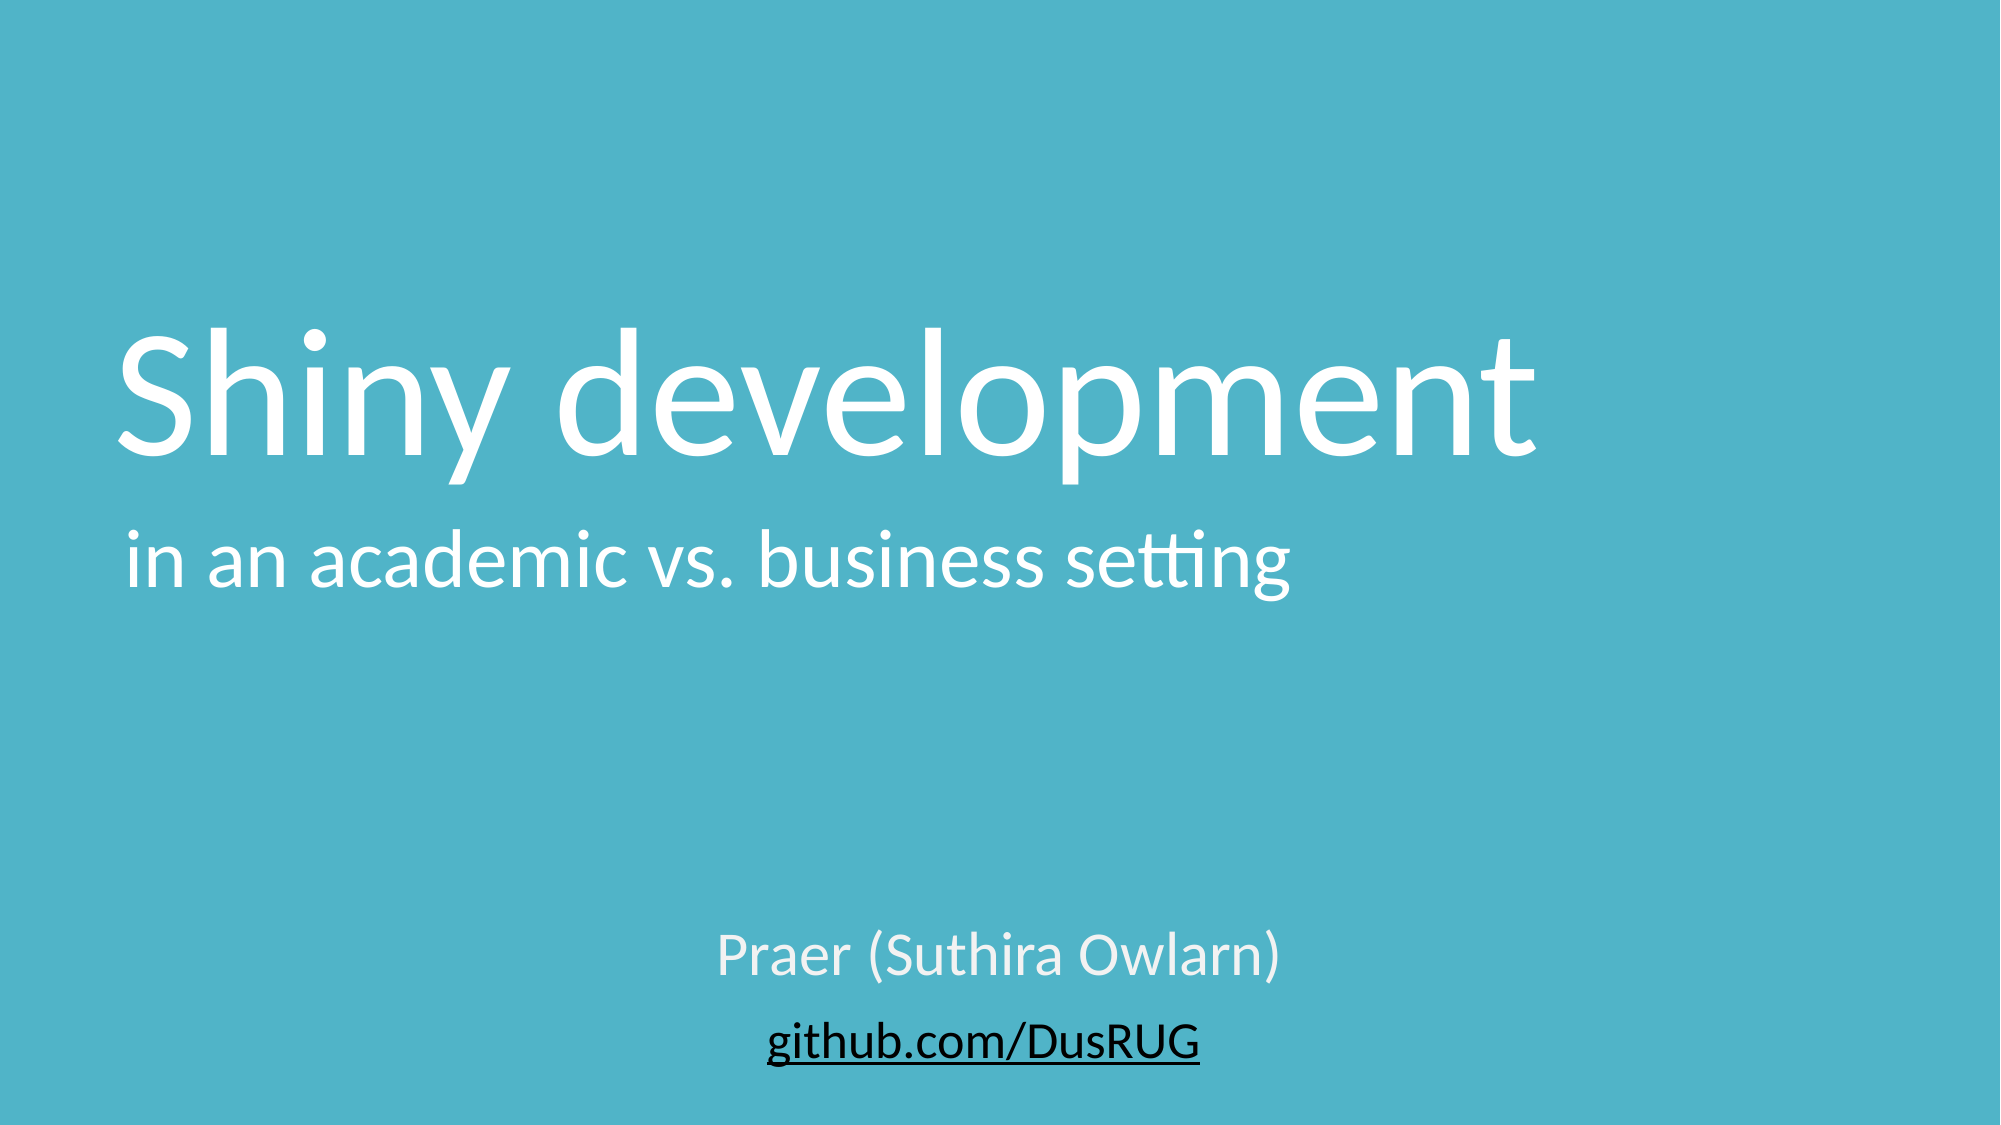

# Shiny development
in an academic vs. business setting
Praer (Suthira Owlarn)
github.com/DusRUG